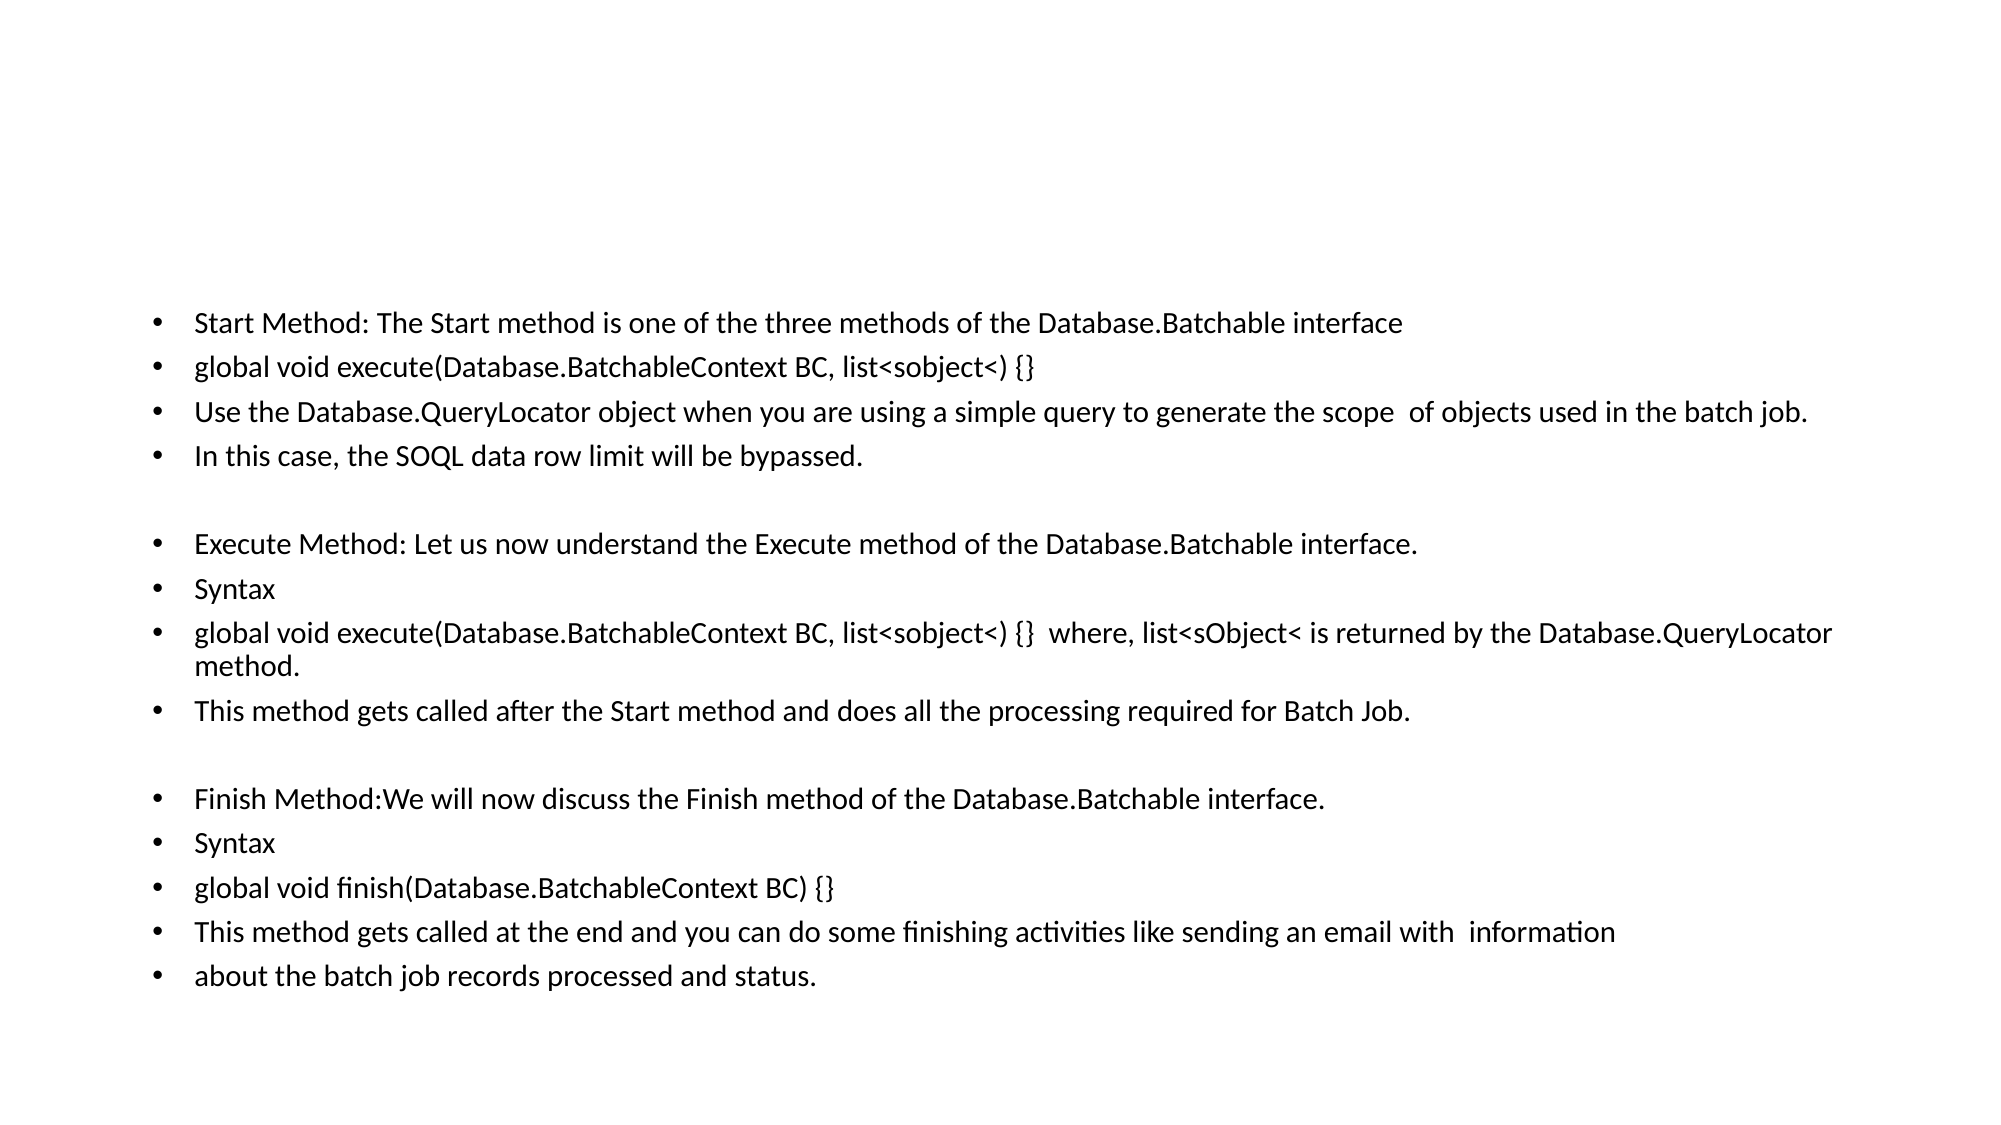

#
Start Method: The Start method is one of the three methods of the Database.Batchable interface
global void execute(Database.BatchableContext BC, list<sobject<) {}
Use the Database.QueryLocator object when you are using a simple query to generate the scope  of objects used in the batch job.
In this case, the SOQL data row limit will be bypassed.

Execute Method: Let us now understand the Execute method of the Database.Batchable interface.
Syntax
global void execute(Database.BatchableContext BC, list<sobject<) {}  where, list<sObject< is returned by the Database.QueryLocator method.
This method gets called after the Start method and does all the processing required for Batch Job.

Finish Method:We will now discuss the Finish method of the Database.Batchable interface.
Syntax
global void finish(Database.BatchableContext BC) {}
This method gets called at the end and you can do some finishing activities like sending an email with  information
about the batch job records processed and status.